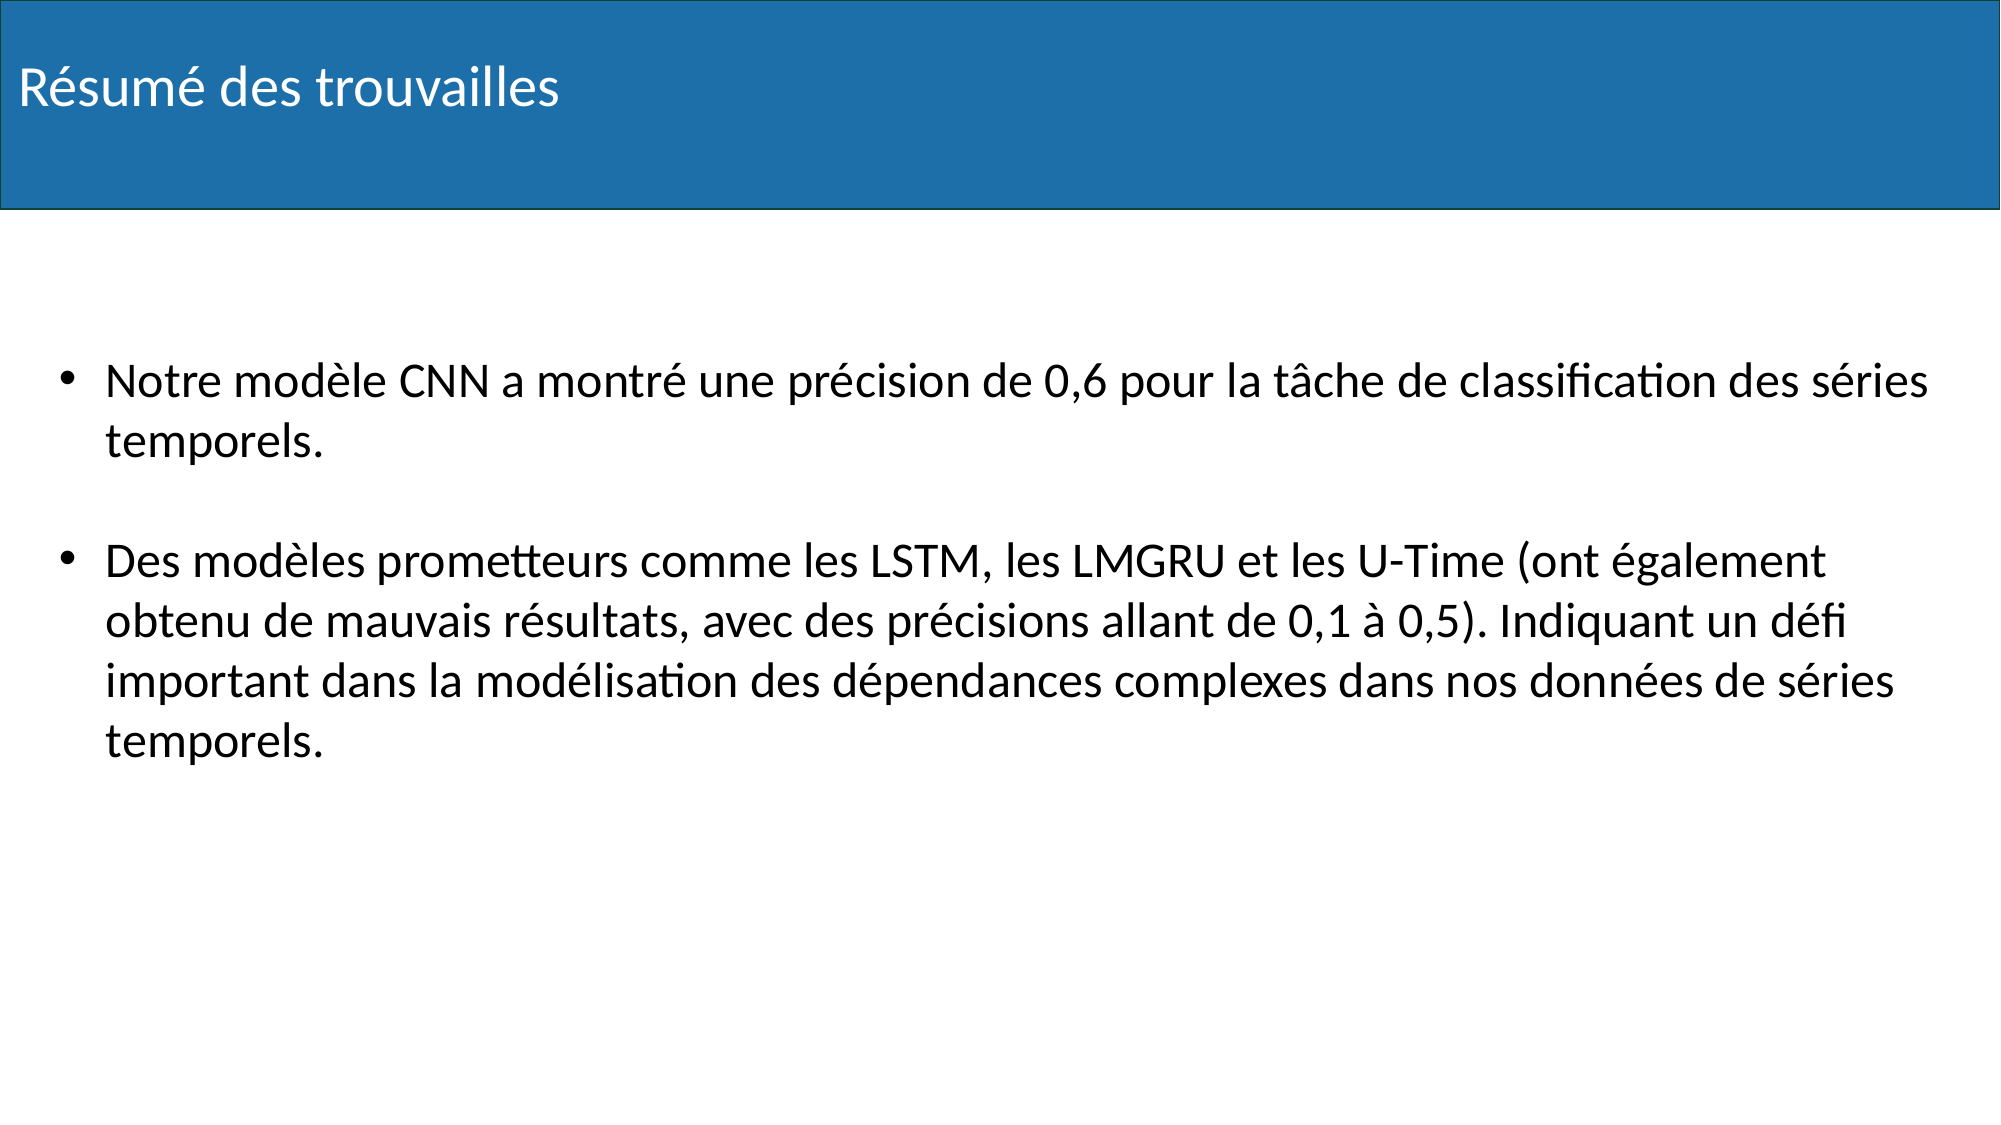

Résumé des trouvailles
Notre modèle CNN a montré une précision de 0,6 pour la tâche de classification des séries temporels.

Des modèles prometteurs comme les LSTM, les LMGRU et les U-Time (ont également obtenu de mauvais résultats, avec des précisions allant de 0,1 à 0,5). Indiquant un défi important dans la modélisation des dépendances complexes dans nos données de séries temporels.